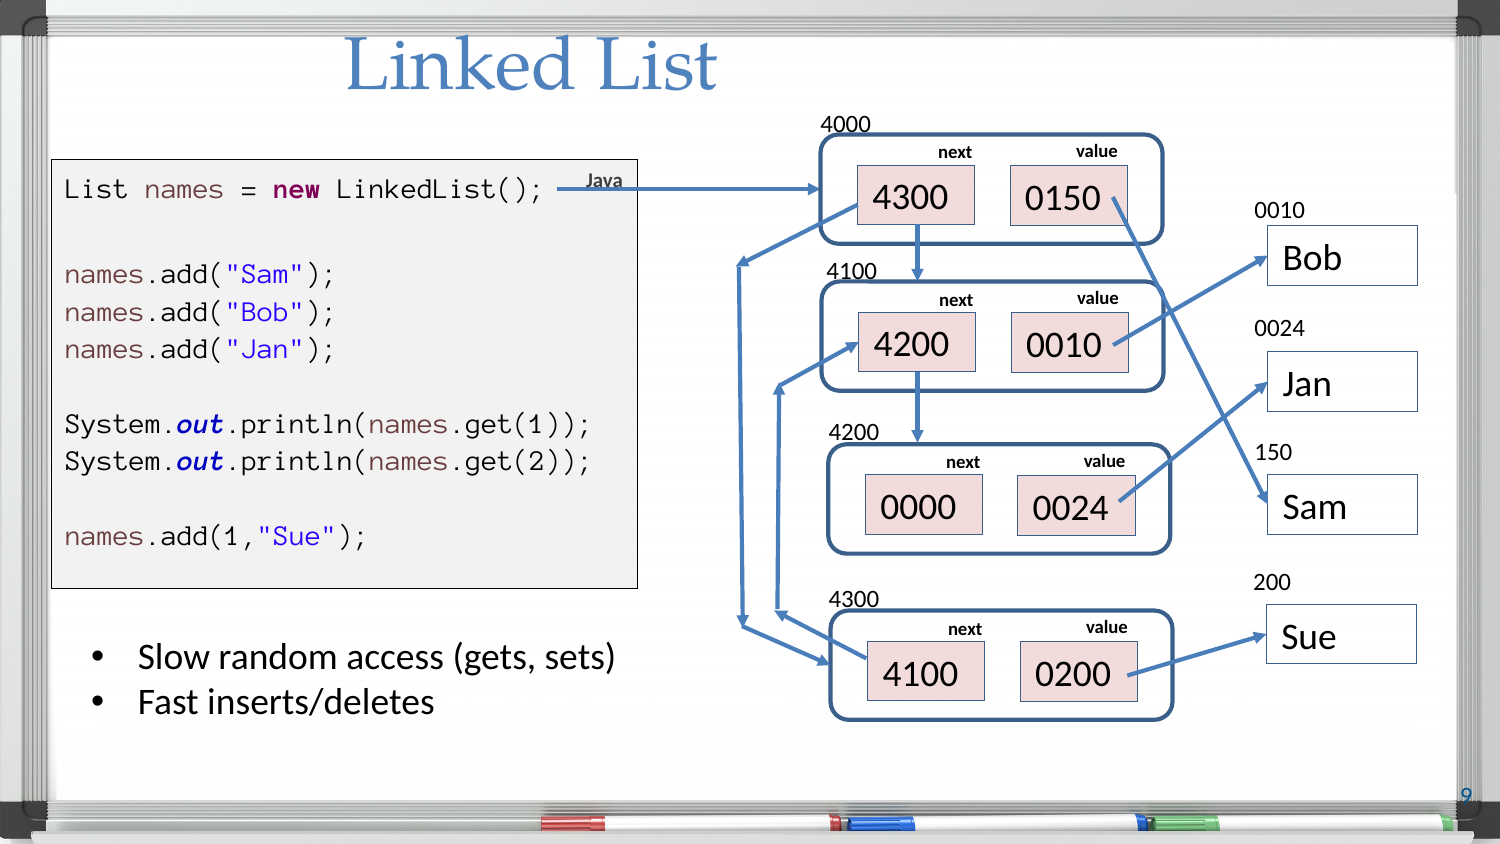

# Linked List
4000
value
next

List names = new LinkedList();

names.add("Sam");
names.add("Bob");
names.add("Jan");

System.out.println(names.get(1));
System.out.println(names.get(2));

names.add(1,"Sue");
Java
4300
0150
0010
Bob
4100
value
next

0024
4200
0010
Jan
4200
150
value
next

Sam
0000
0024
200
4300
Sue
value
next

Slow random access (gets, sets)
Fast inserts/deletes

4100
0200
9